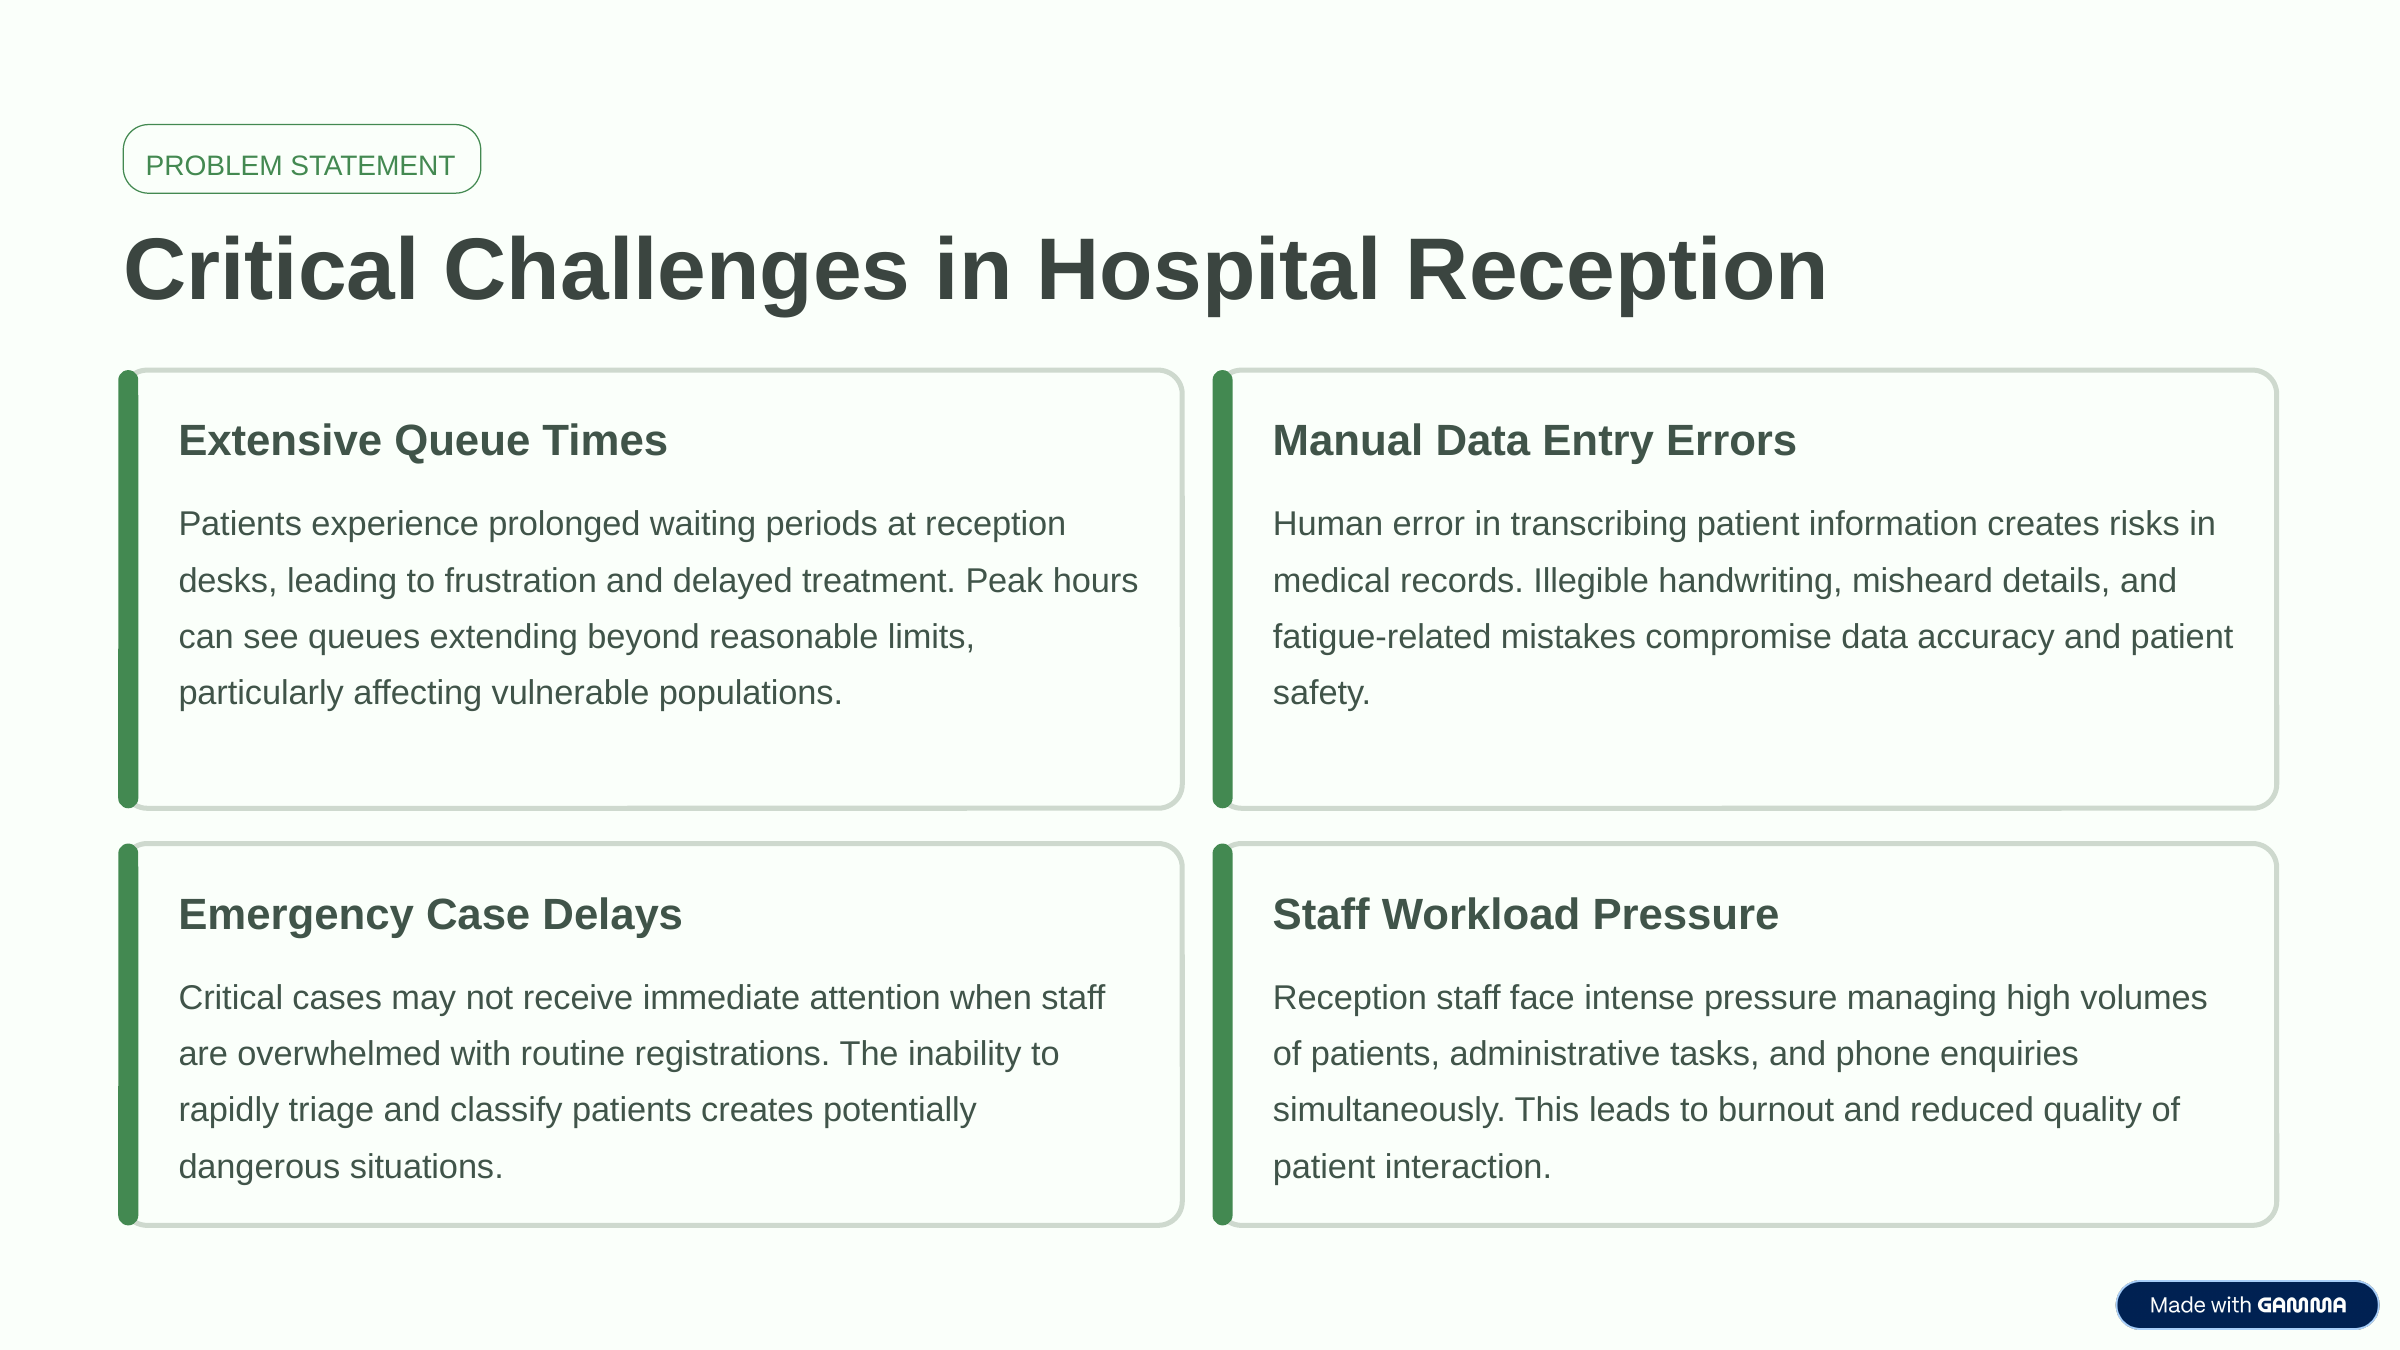

PROBLEM STATEMENT
Critical Challenges in Hospital Reception

Extensive Queue Times
Manual Data Entry Errors
Patients experience prolonged waiting periods at reception desks, leading to frustration and delayed treatment. Peak hours can see queues extending beyond reasonable limits, particularly affecting vulnerable populations.
Human error in transcribing patient information creates risks in medical records. Illegible handwriting, misheard details, and fatigue-related mistakes compromise data accuracy and patient safety.

Emergency Case Delays
Staff Workload Pressure
Critical cases may not receive immediate attention when staff are overwhelmed with routine registrations. The inability to rapidly triage and classify patients creates potentially dangerous situations.
Reception staff face intense pressure managing high volumes of patients, administrative tasks, and phone enquiries simultaneously. This leads to burnout and reduced quality of patient interaction.